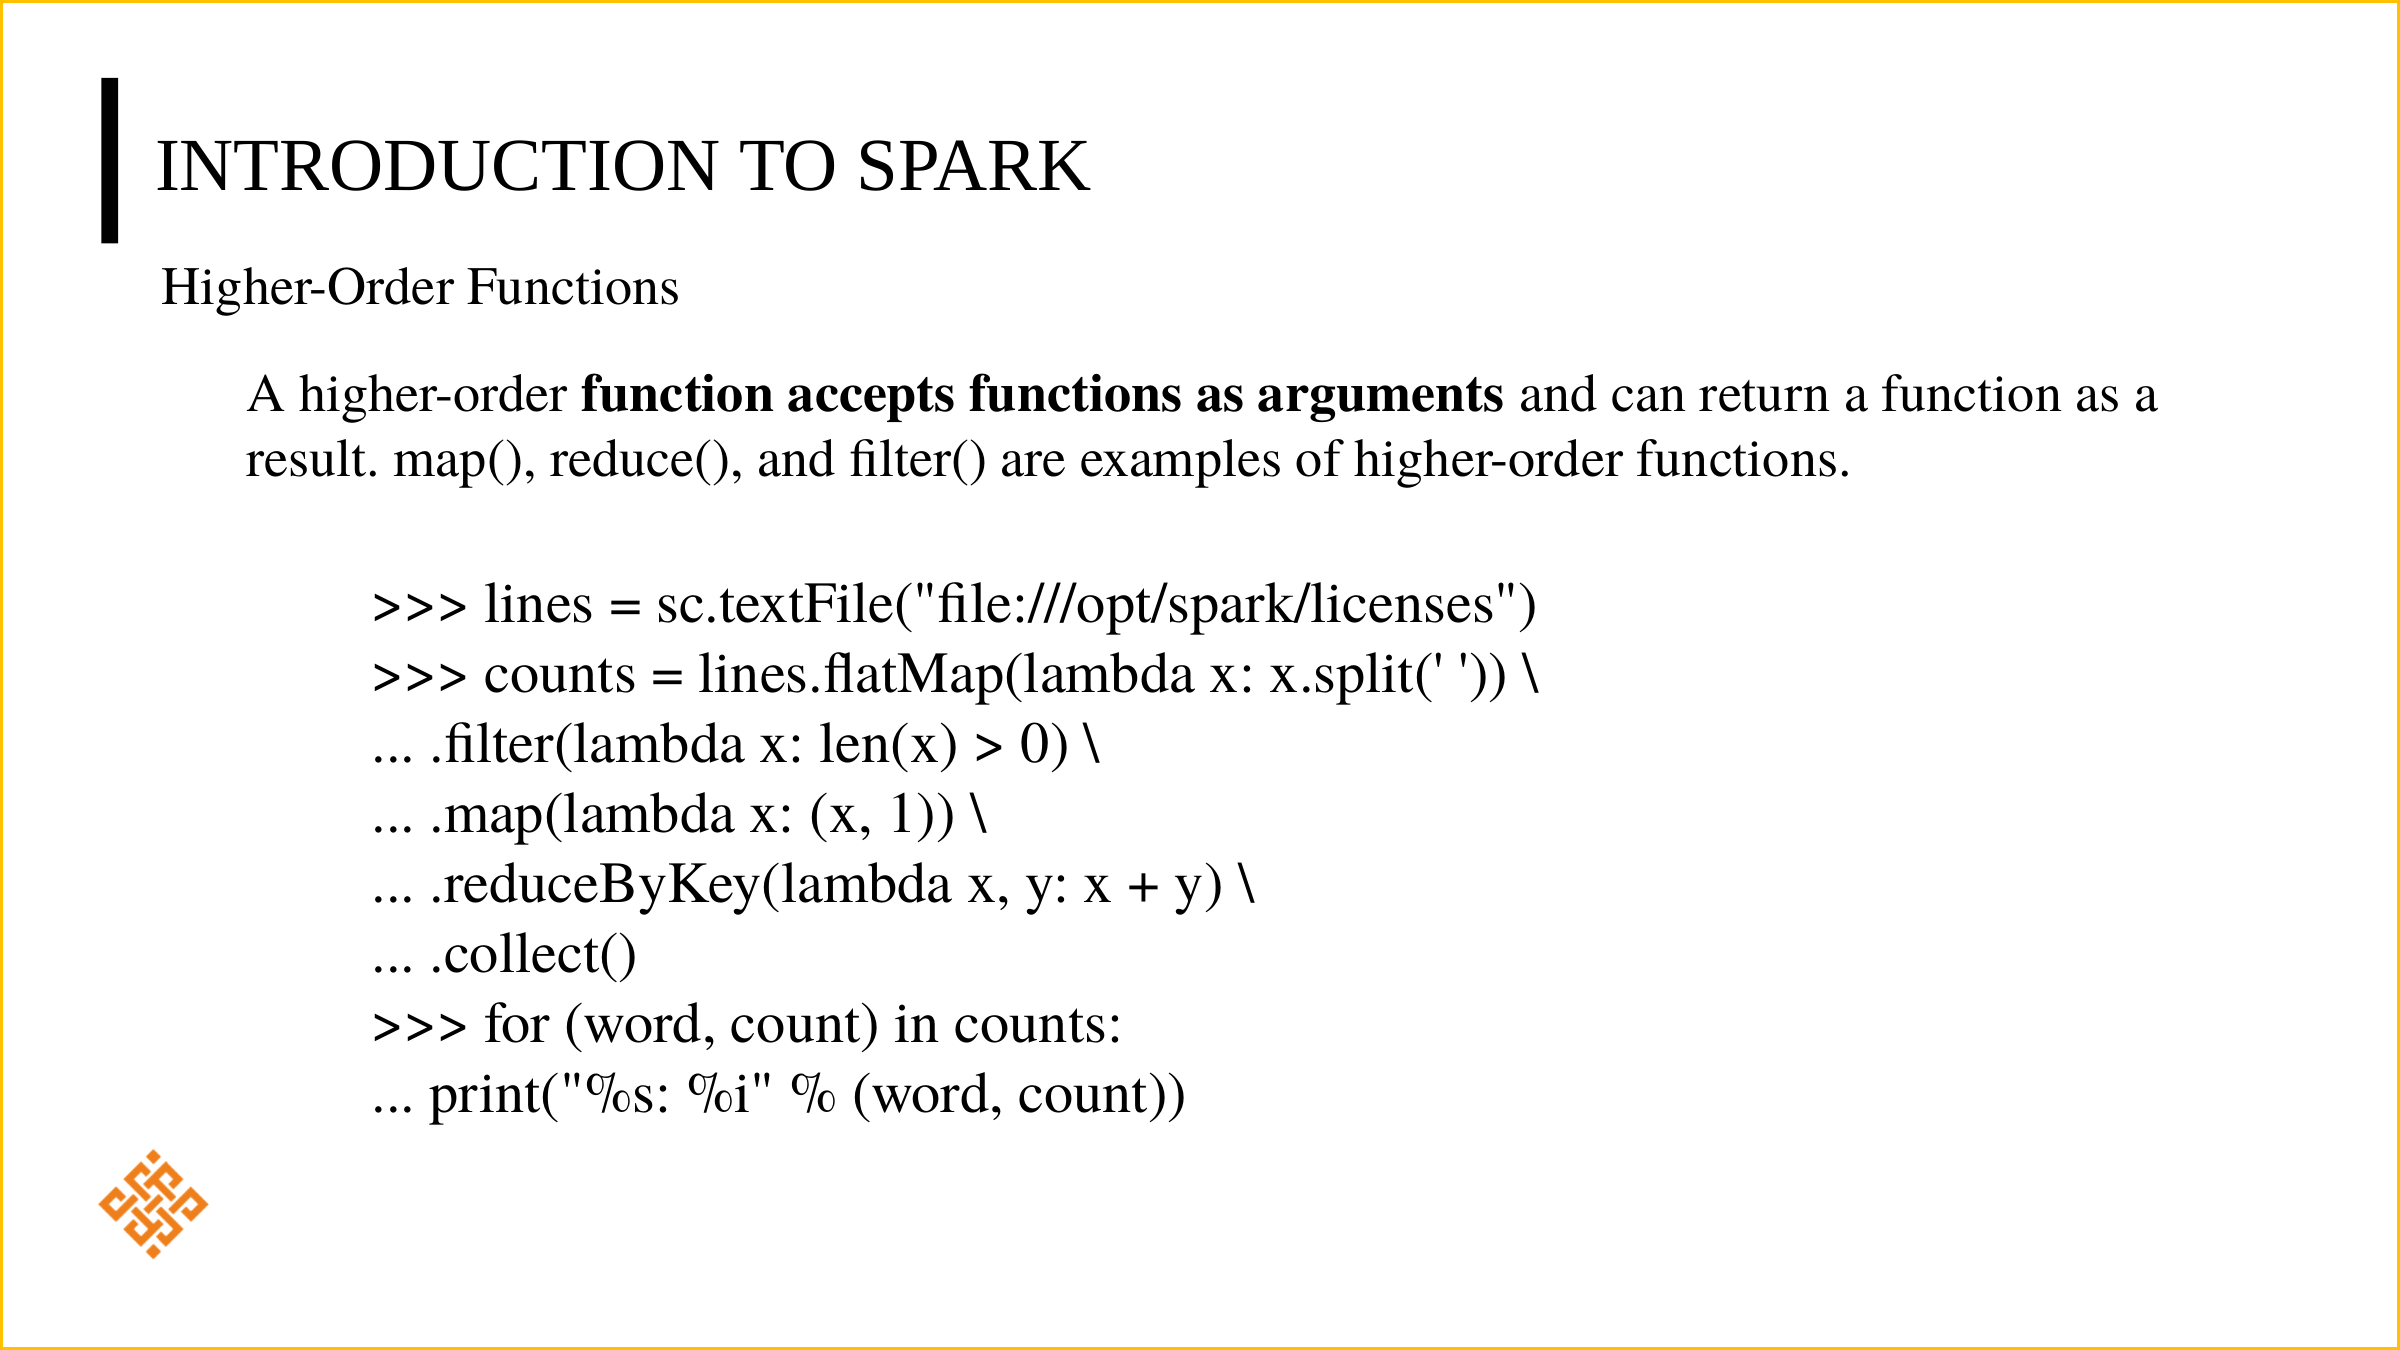

# Introduction to Spark
Higher-Order Functions
A higher-order function accepts functions as arguments and can return a function as a result. map(), reduce(), and filter() are examples of higher-order functions.
>>> lines = sc.textFile("file:///opt/spark/licenses")
>>> counts = lines.flatMap(lambda x: x.split(' ')) \
... .filter(lambda x: len(x) > 0) \
... .map(lambda x: (x, 1)) \
... .reduceByKey(lambda x, y: x + y) \
... .collect()
>>> for (word, count) in counts:
... print("%s: %i" % (word, count))